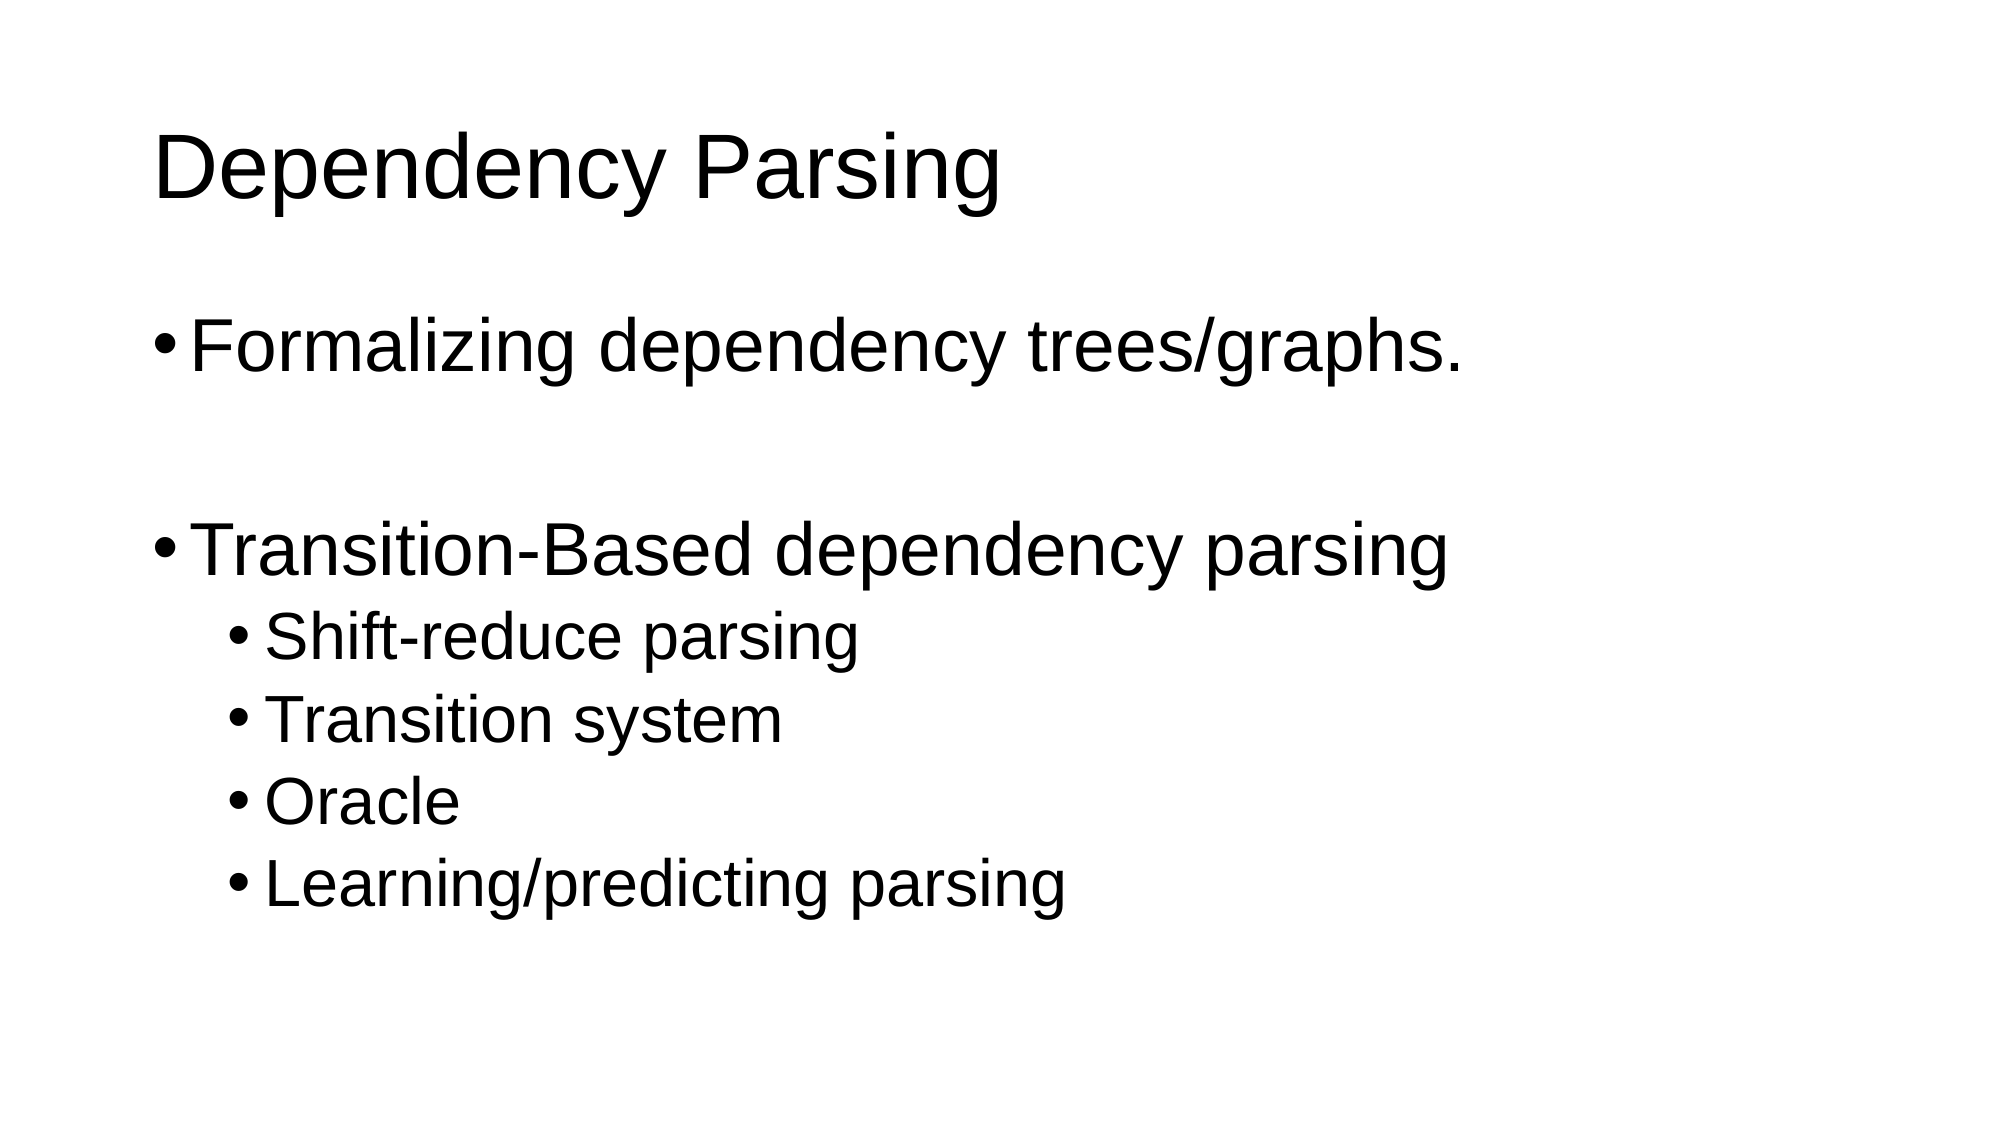

# Dependency Parsing
Formalizing dependency trees/graphs.

Transition-Based dependency parsing
Shift-reduce parsing
Transition system
Oracle
Learning/predicting parsing